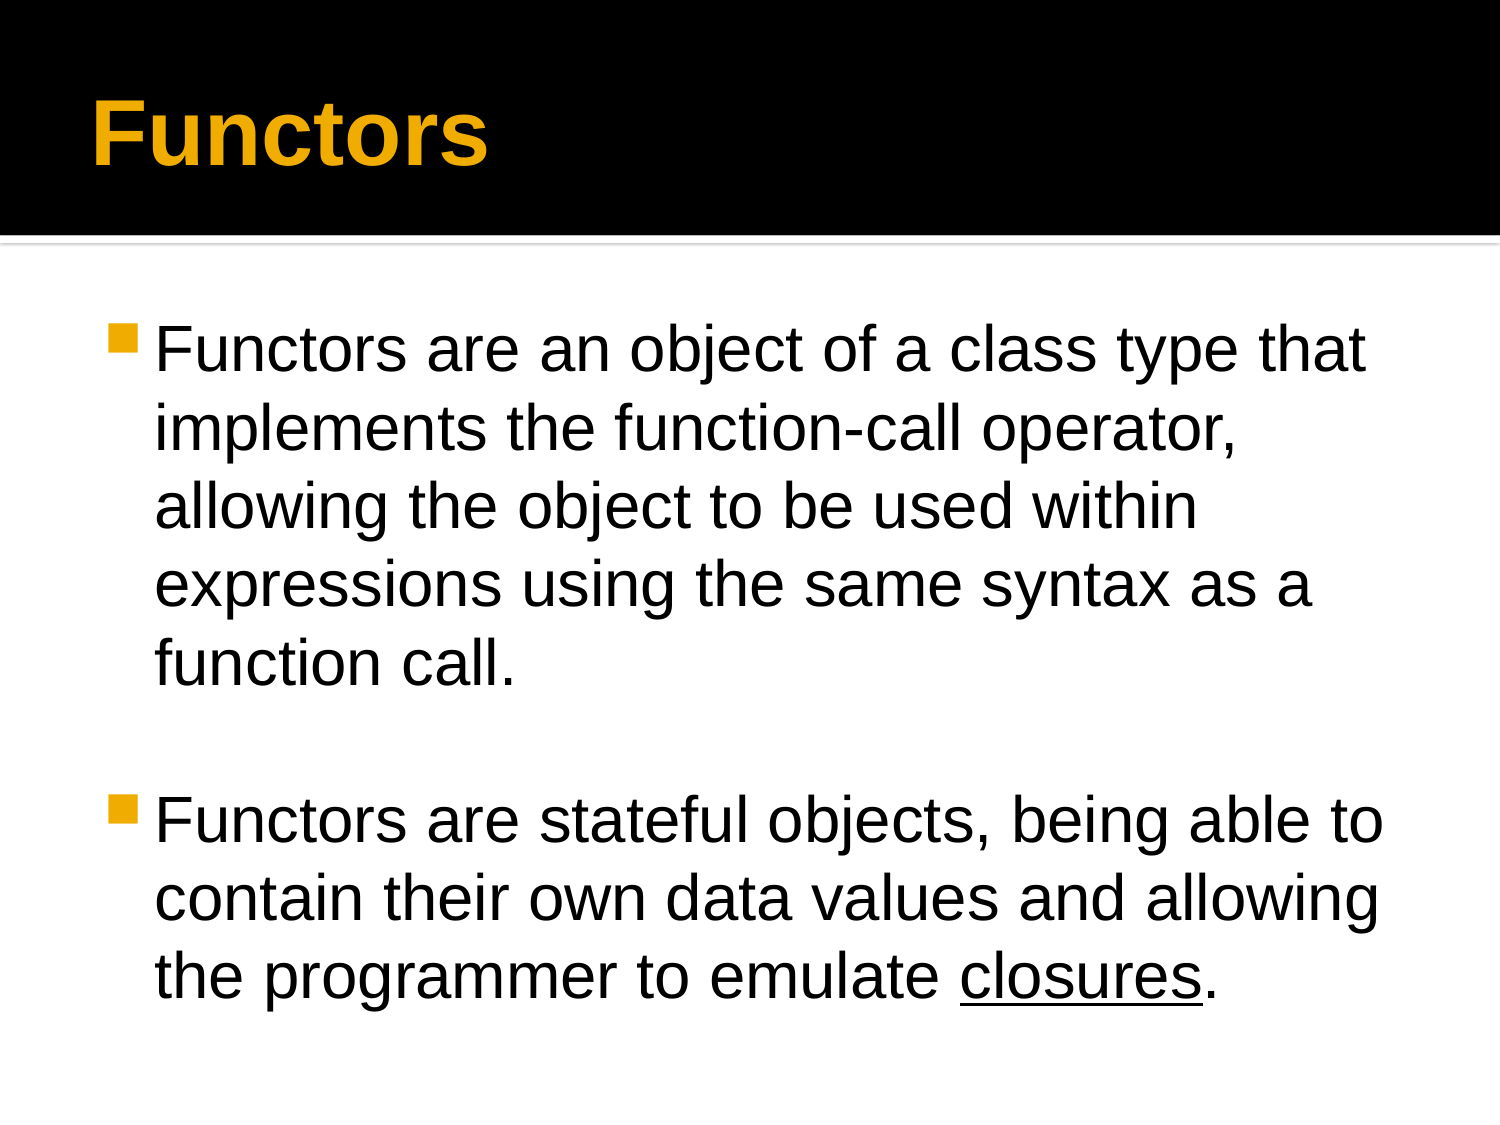

# Functors
Functors are an object of a class type that implements the function-call operator, allowing the object to be used within expressions using the same syntax as a function call.

Functors are stateful objects, being able to contain their own data values and allowing the programmer to emulate closures.